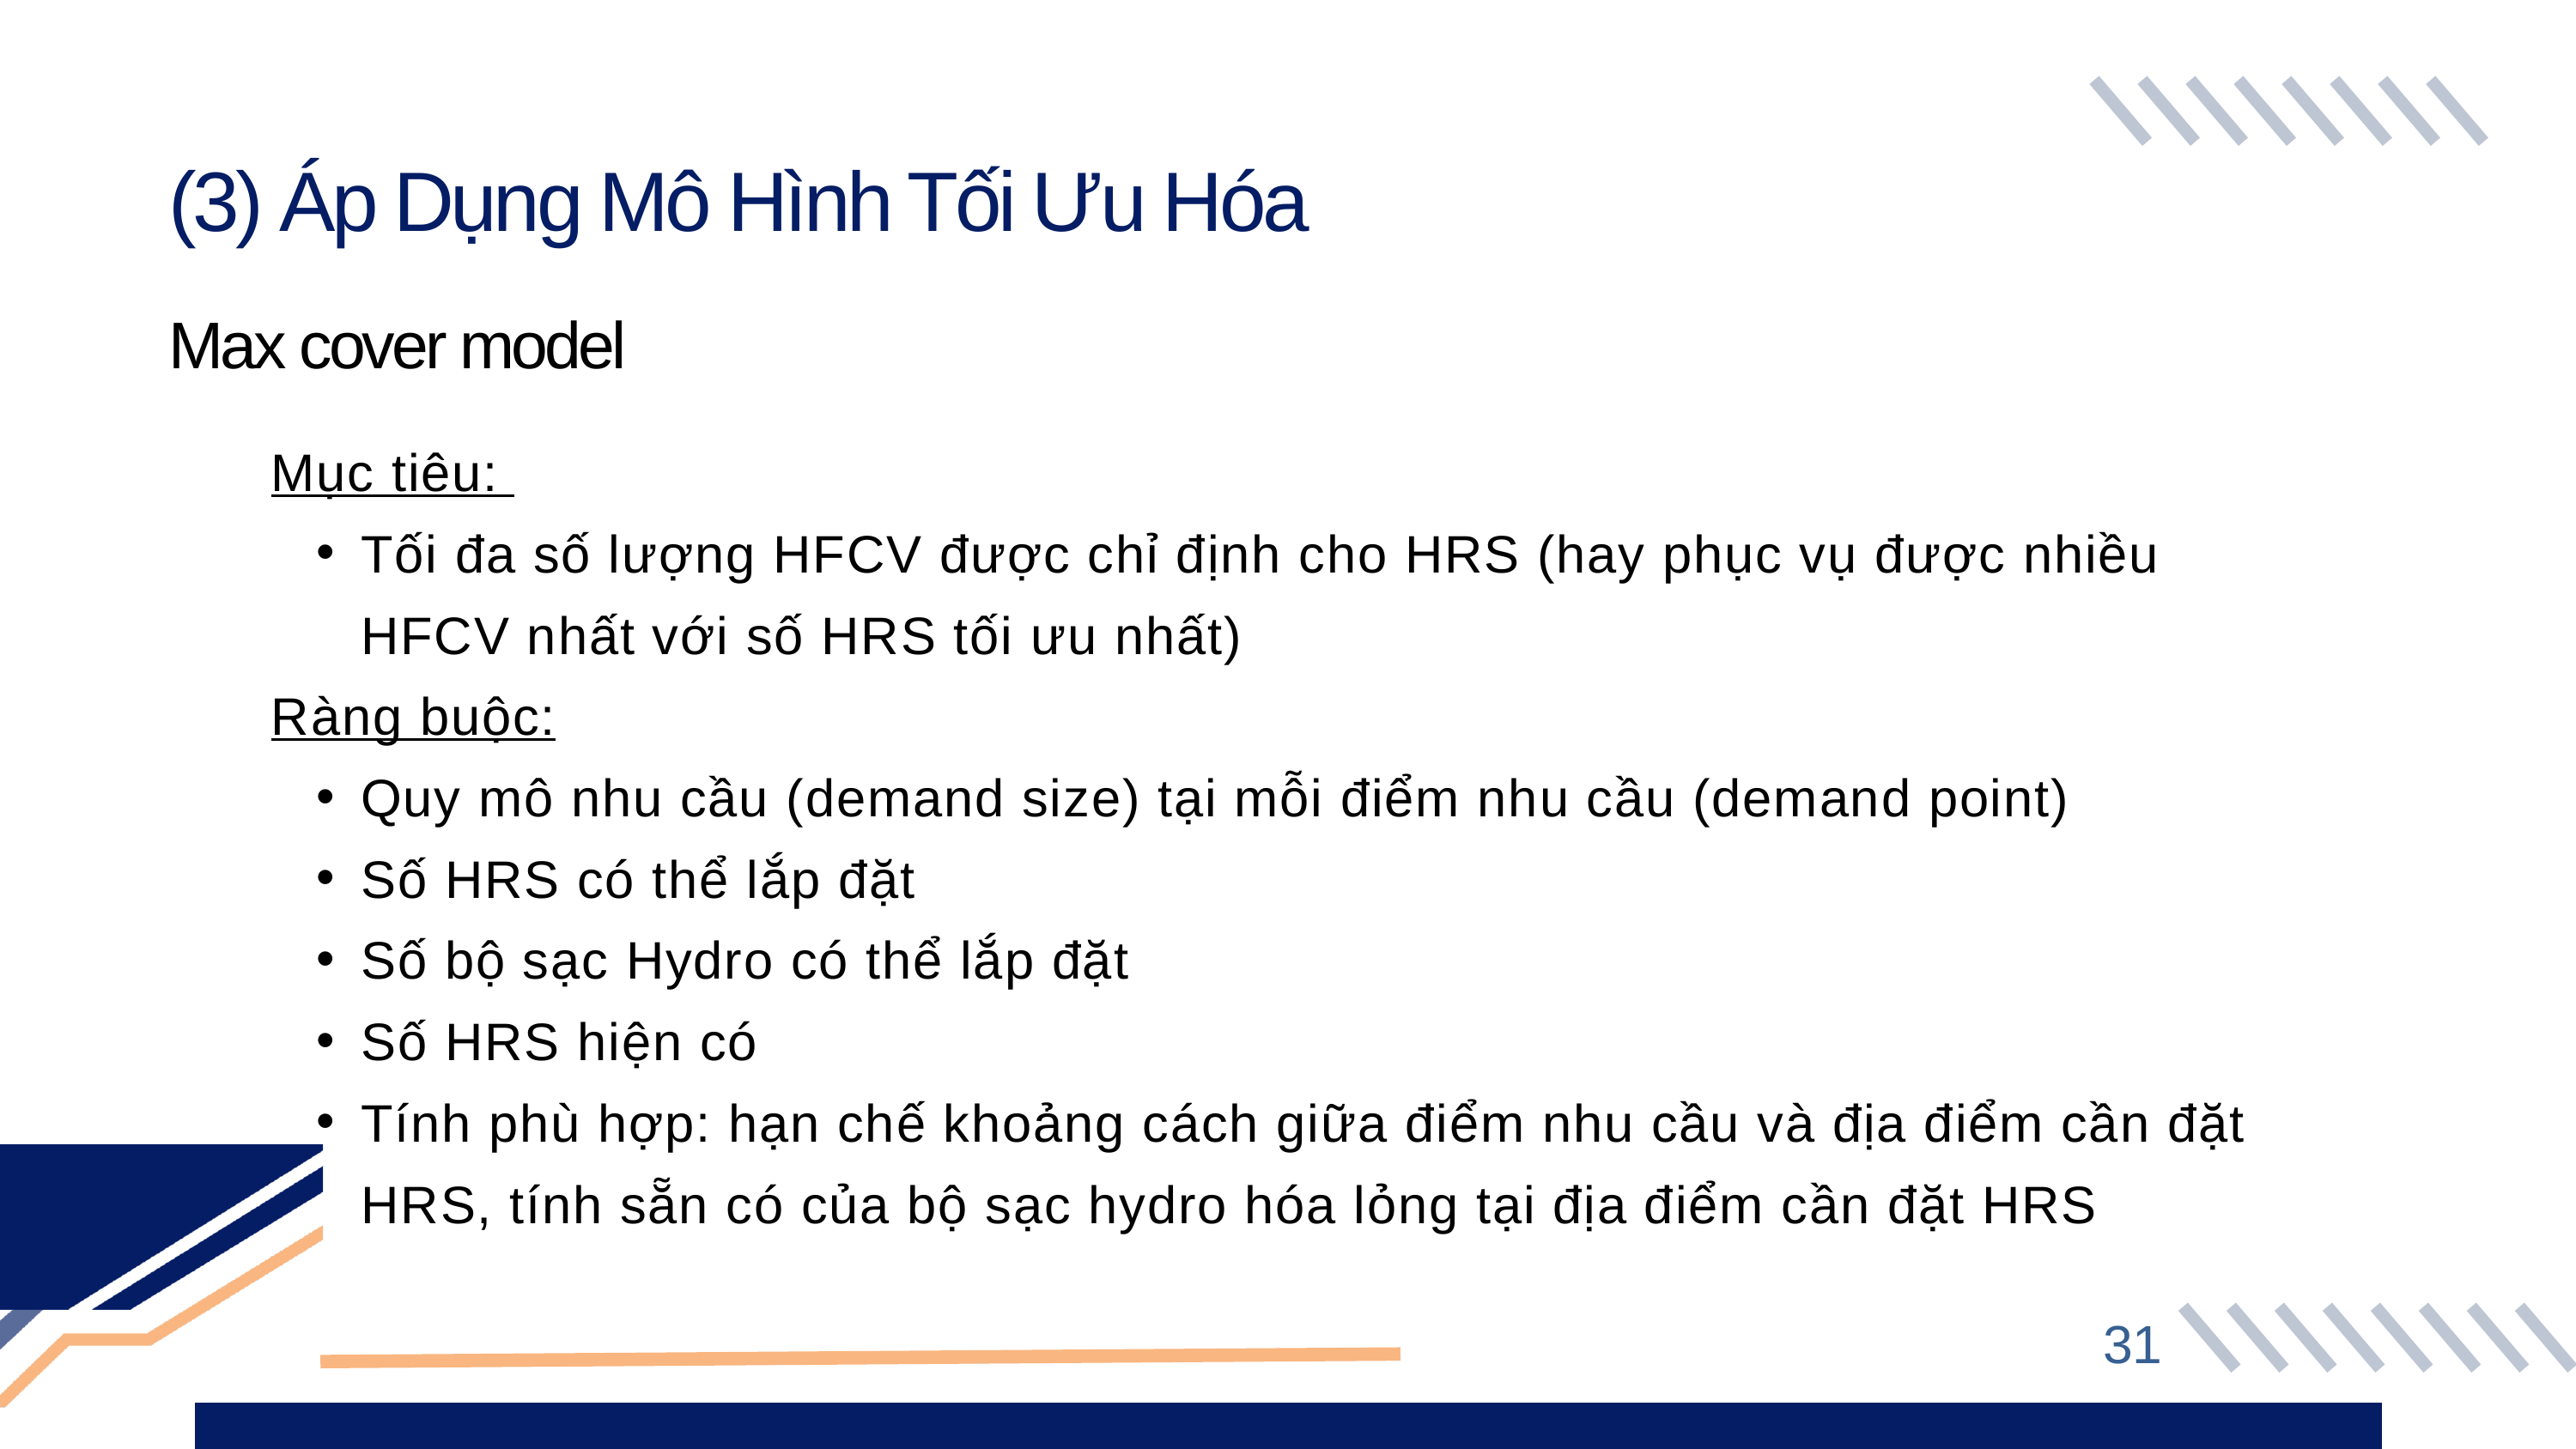

(3) Áp Dụng Mô Hình Tối Ưu Hóa
Max cover model

Mục tiêu:
Tối đa số lượng HFCV được chỉ định cho HRS (hay phục vụ được nhiều HFCV nhất với số HRS tối ưu nhất)
Ràng buộc:
Quy mô nhu cầu (demand size) tại mỗi điểm nhu cầu (demand point)
Số HRS có thể lắp đặt
Số bộ sạc Hydro có thể lắp đặt
Số HRS hiện có
Tính phù hợp: hạn chế khoảng cách giữa điểm nhu cầu và địa điểm cần đặt HRS, tính sẵn có của bộ sạc hydro hóa lỏng tại địa điểm cần đặt HRS

31